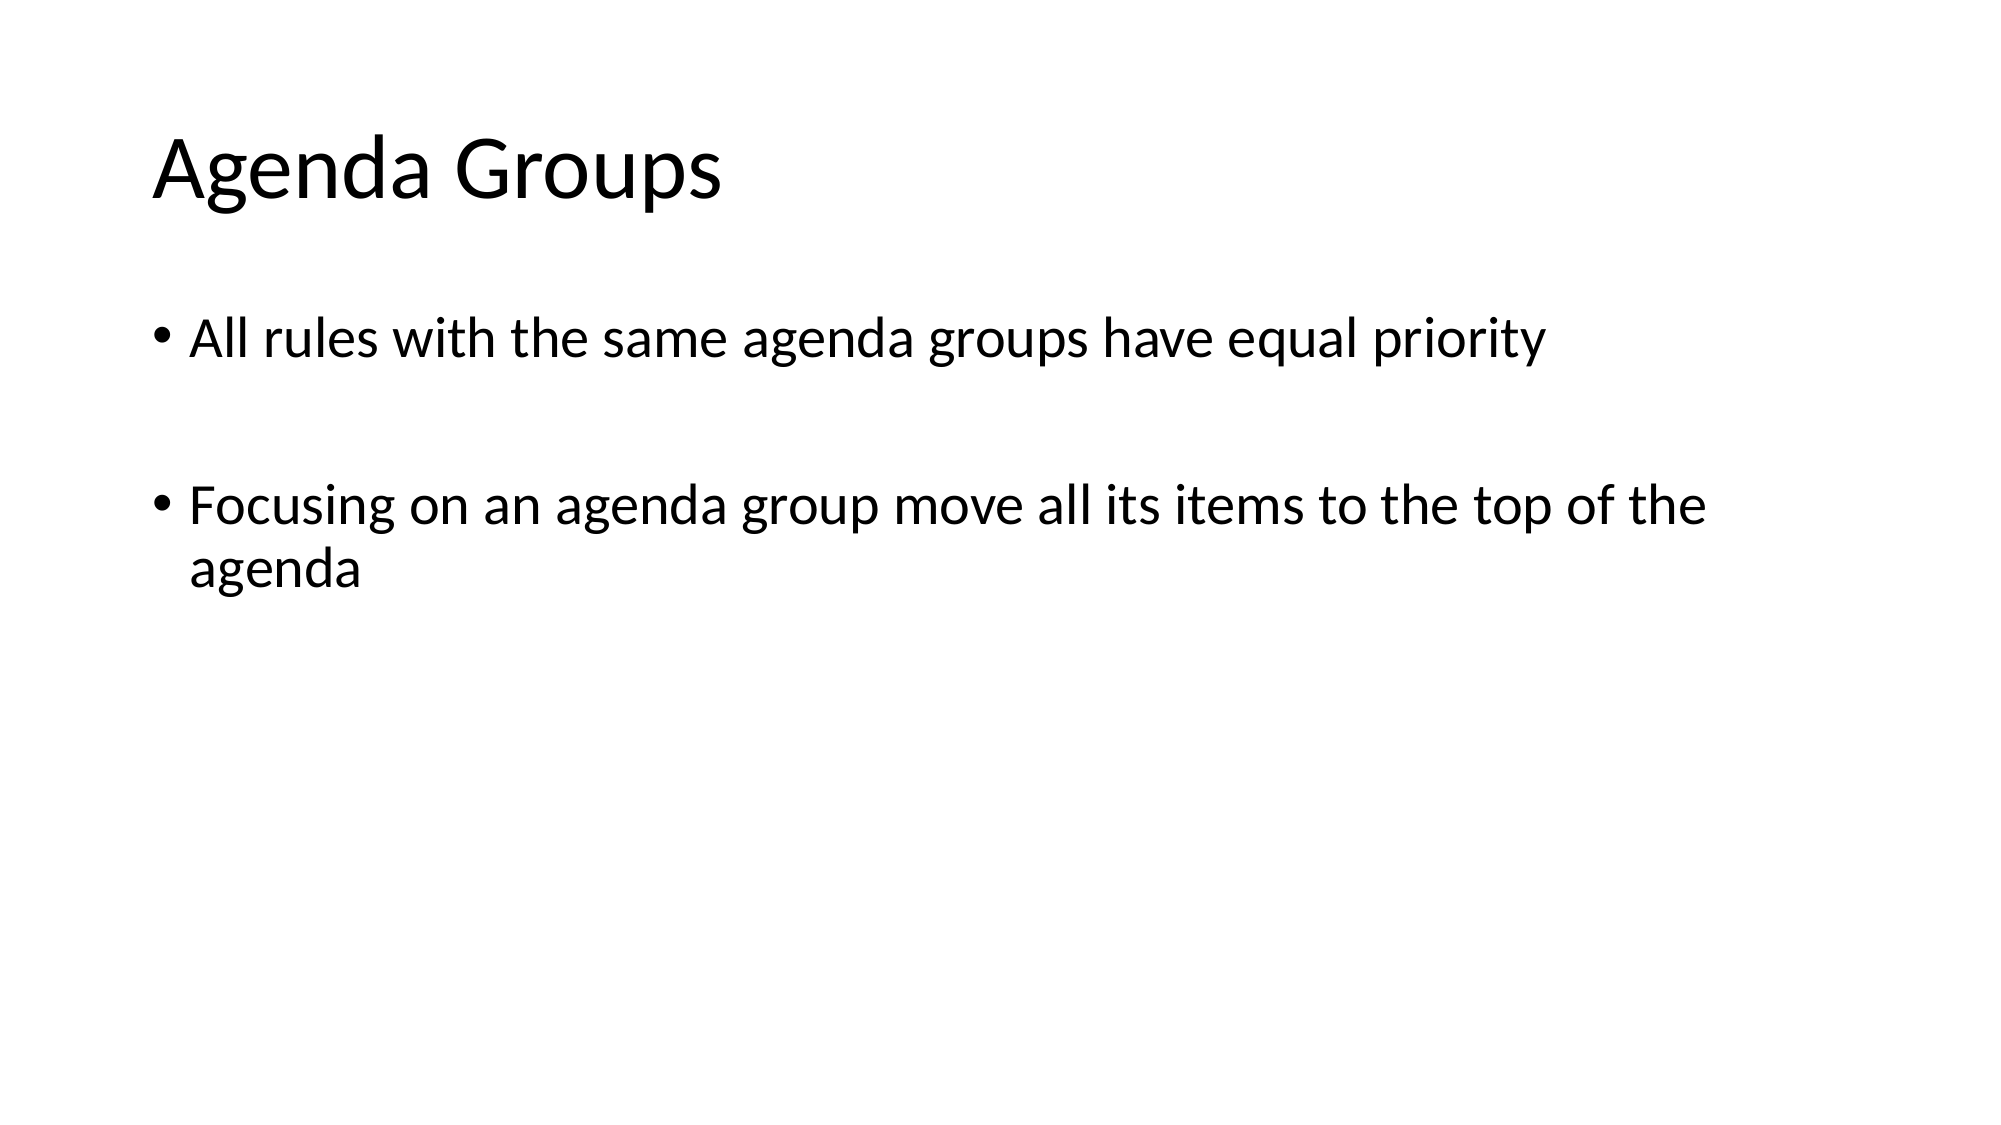

# Agenda Groups
All rules with the same agenda groups have equal priority

Focusing on an agenda group move all its items to the top of the agenda